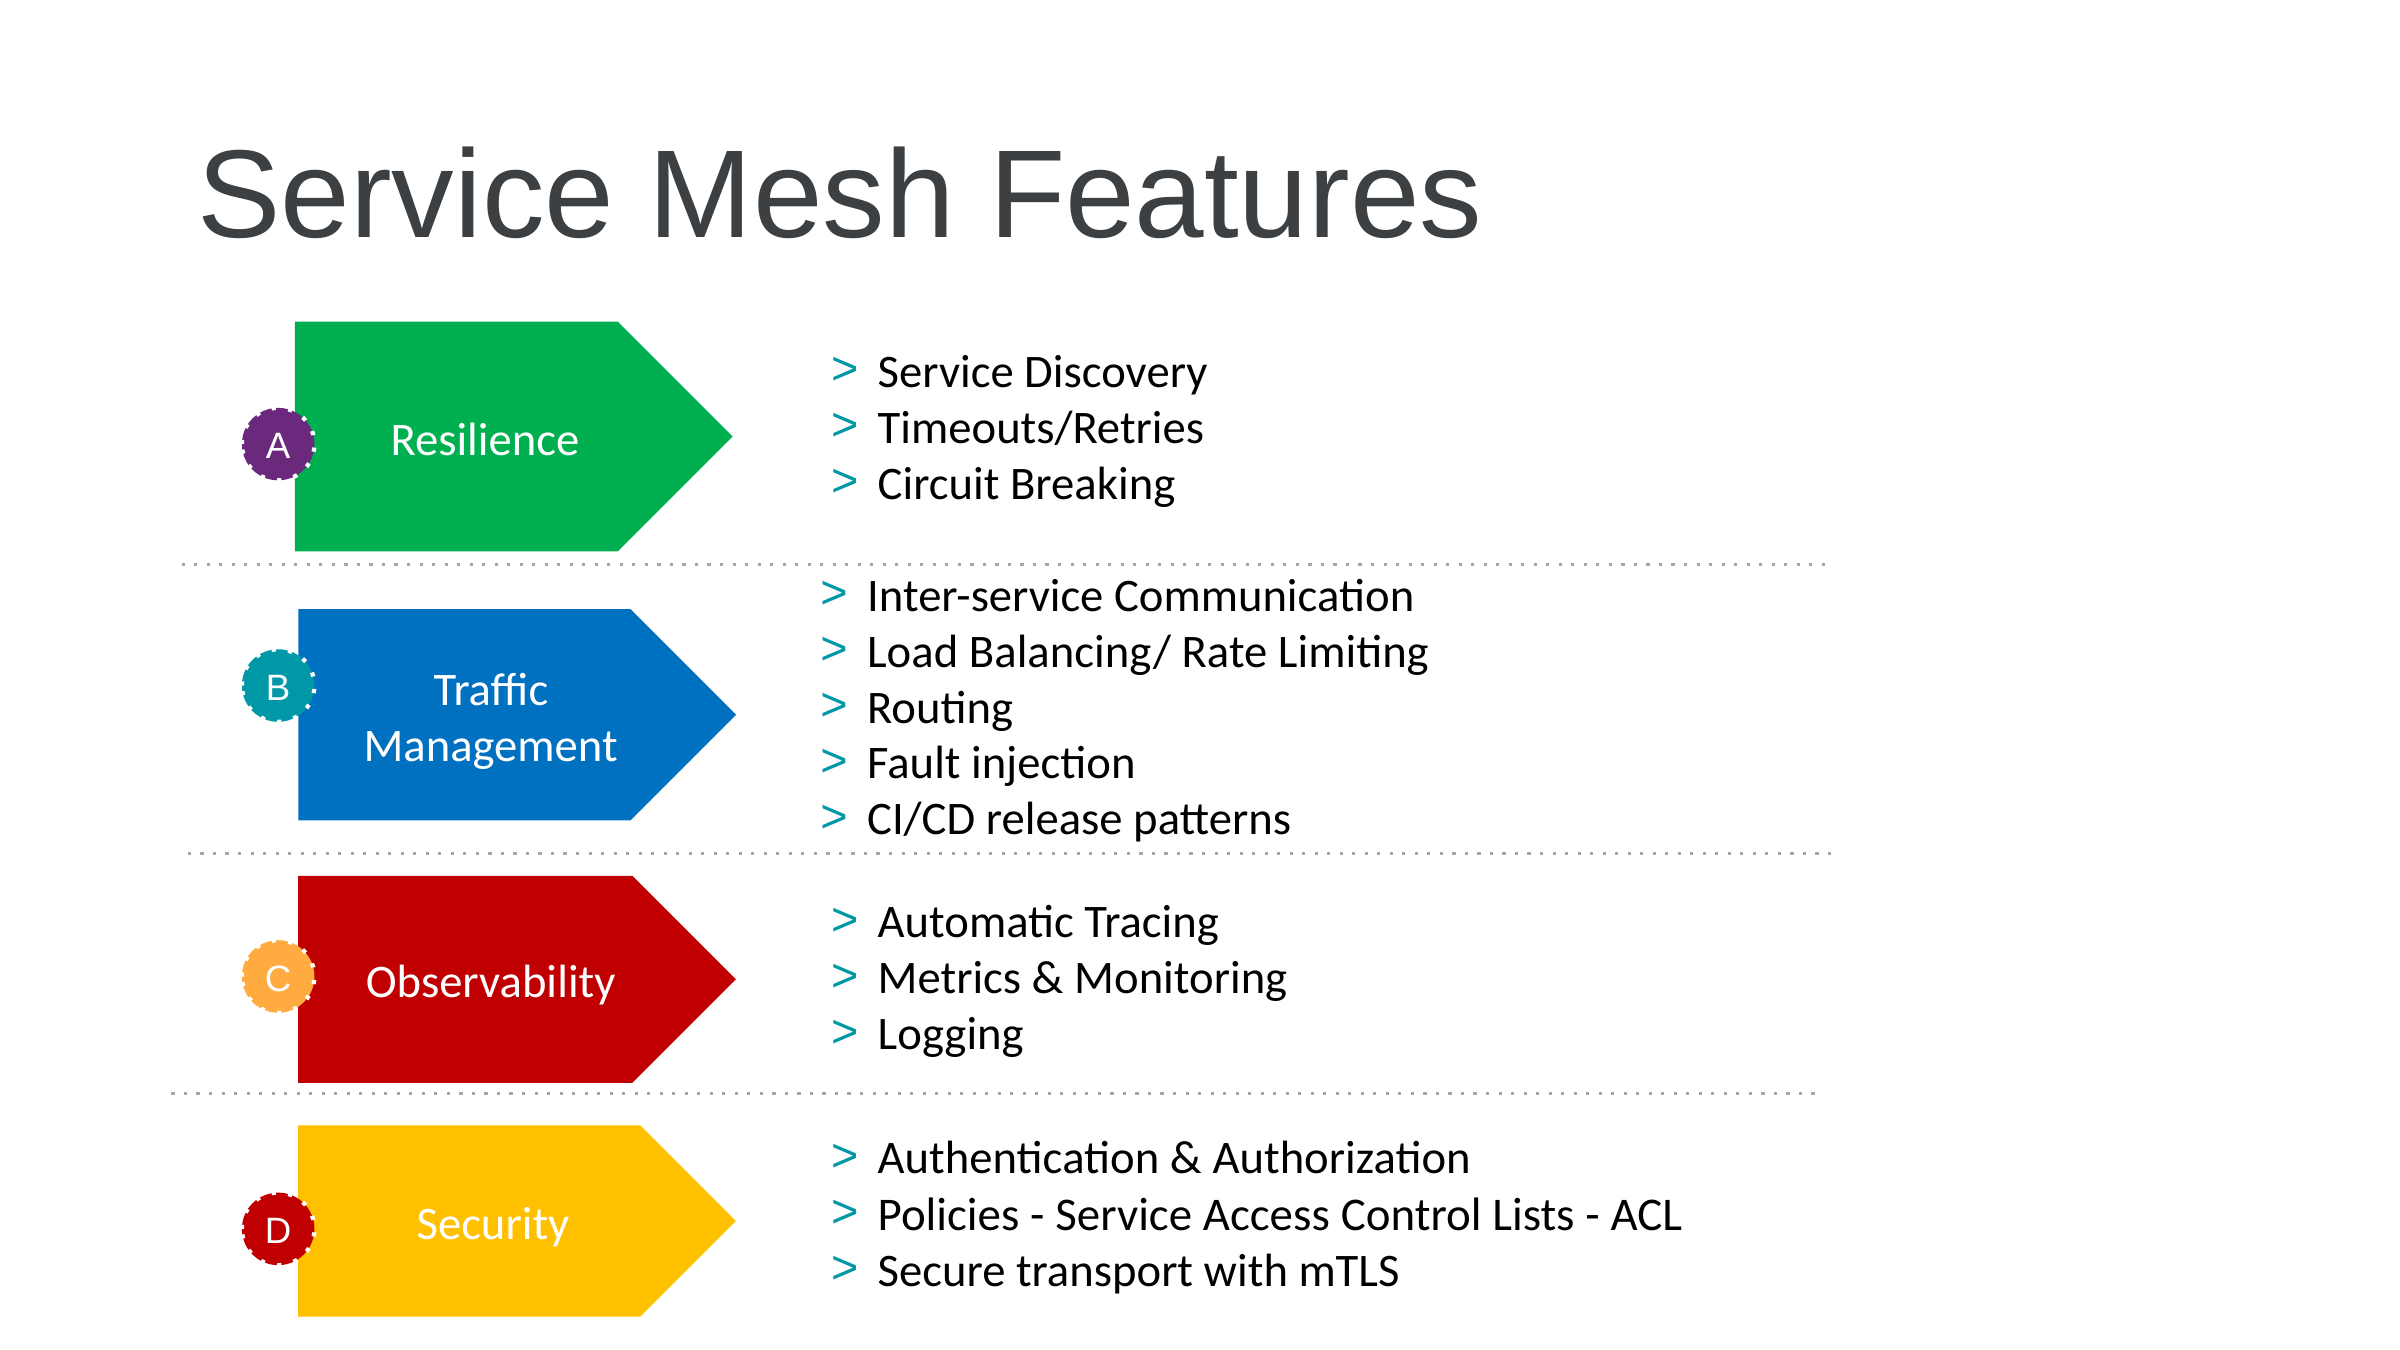

Service Mesh Features
Resilience
Service Discovery
Timeouts/Retries
Circuit Breaking
A
Inter-service Communication
Load Balancing/ Rate Limiting
Routing
Fault injection
CI/CD release patterns
Traffic Management
B
Observability
Automatic Tracing
Metrics & Monitoring
Logging
C
Authentication & Authorization
Policies - Service Access Control Lists - ACL
Secure transport with mTLS
Security
D